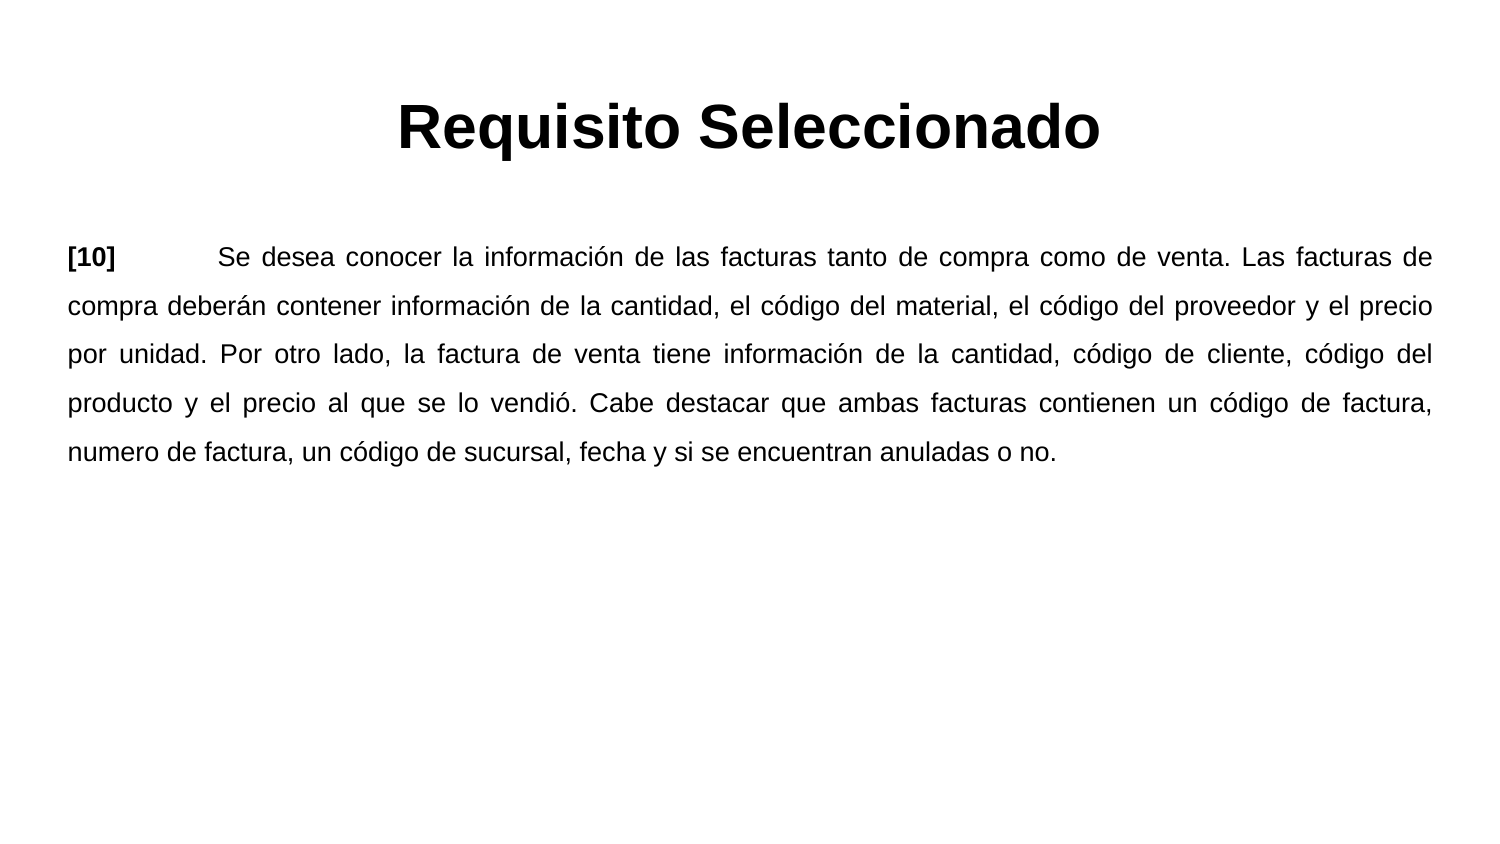

# Requisito Seleccionado
[10]	Se desea conocer la información de las facturas tanto de compra como de venta. Las facturas de compra deberán contener información de la cantidad, el código del material, el código del proveedor y el precio por unidad. Por otro lado, la factura de venta tiene información de la cantidad, código de cliente, código del producto y el precio al que se lo vendió. Cabe destacar que ambas facturas contienen un código de factura, numero de factura, un código de sucursal, fecha y si se encuentran anuladas o no.